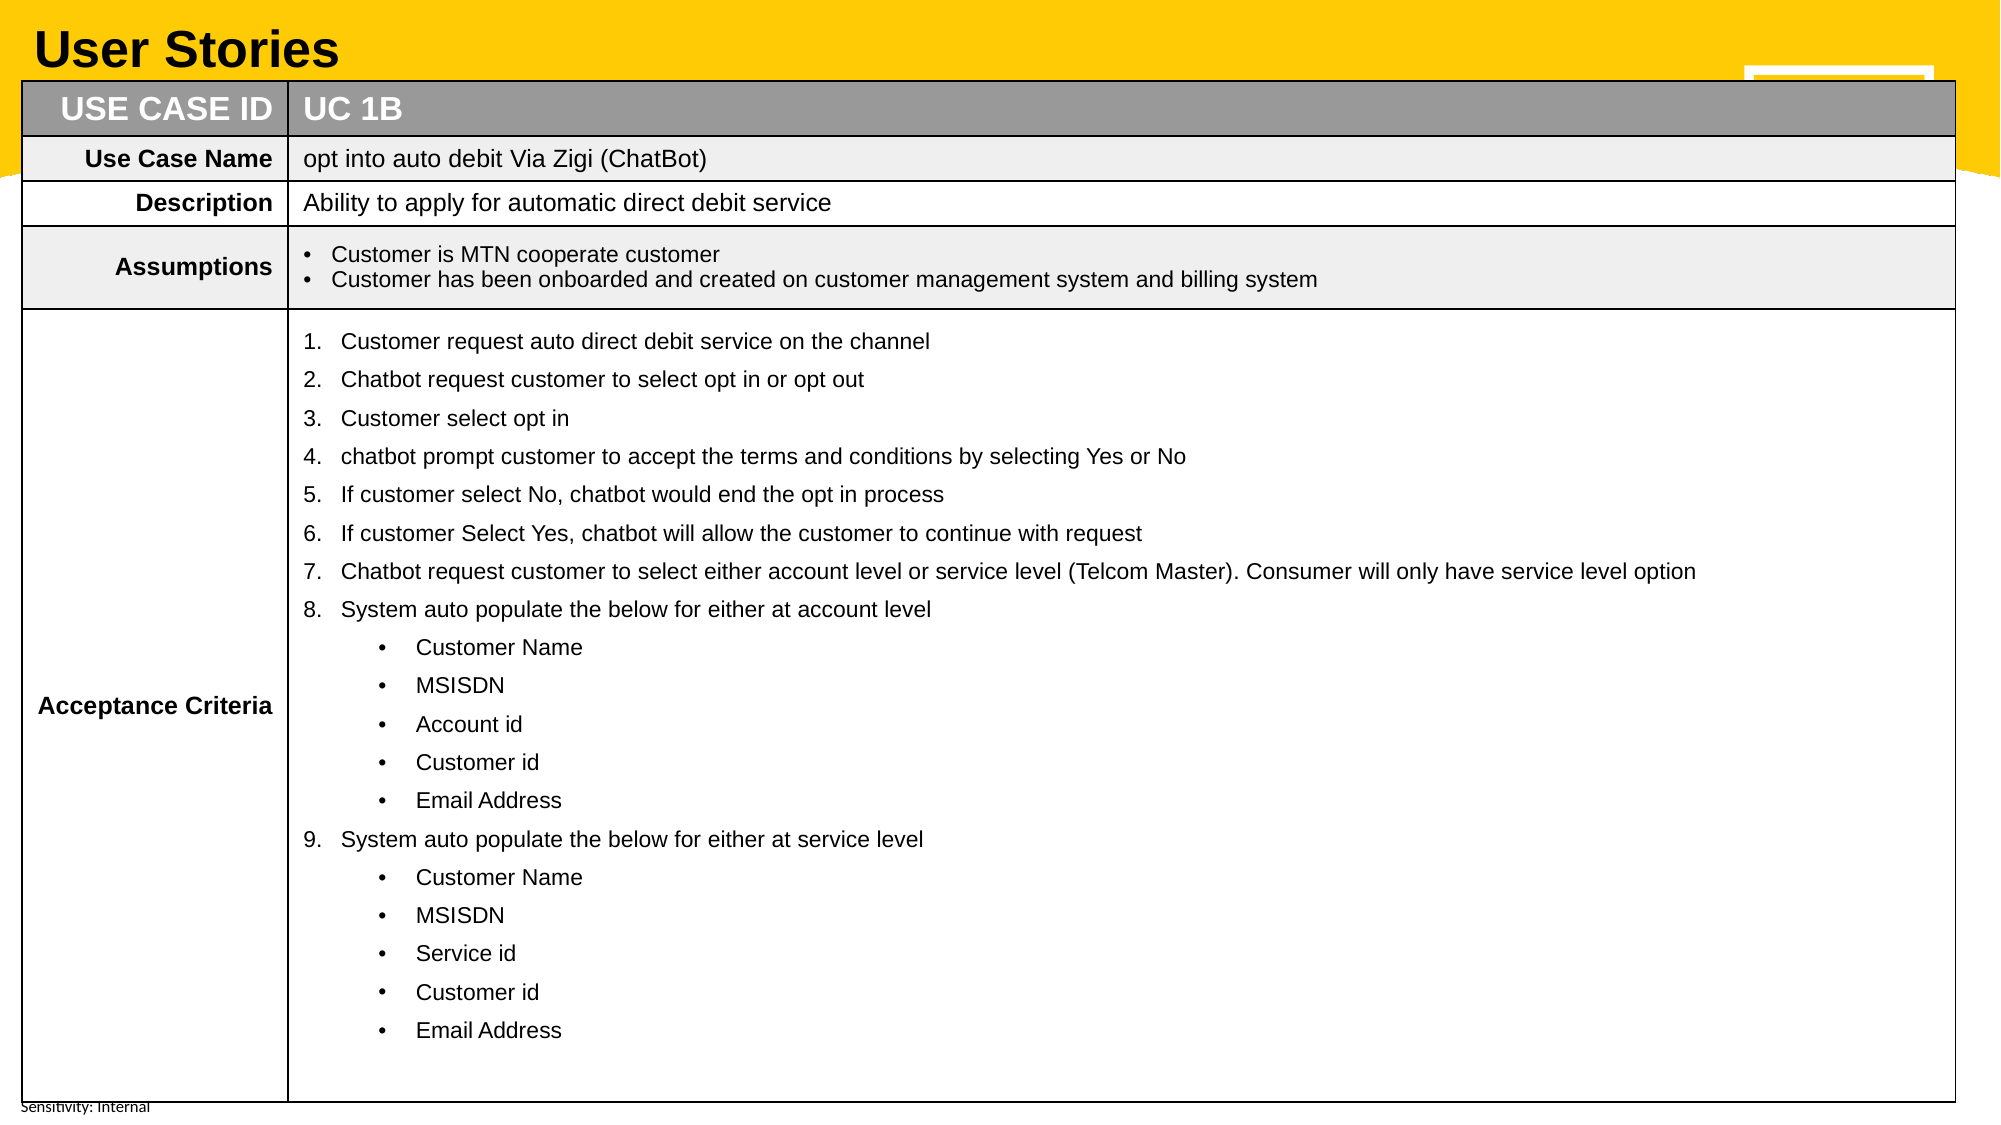

# User Stories
| USE CASE ID | UC 1B |
| --- | --- |
| Use Case Name | opt into auto debit Via Zigi (ChatBot) |
| Description | Ability to apply for automatic direct debit service |
| Assumptions | Customer is MTN cooperate customer Customer has been onboarded and created on customer management system and billing system |
| Acceptance Criteria | Customer request auto direct debit service on the channel Chatbot request customer to select opt in or opt out Customer select opt in chatbot prompt customer to accept the terms and conditions by selecting Yes or No If customer select No, chatbot would end the opt in process If customer Select Yes, chatbot will allow the customer to continue with request Chatbot request customer to select either account level or service level (Telcom Master). Consumer will only have service level option System auto populate the below for either at account level Customer Name MSISDN Account id Customer id Email Address System auto populate the below for either at service level Customer Name MSISDN Service id Customer id Email Address |